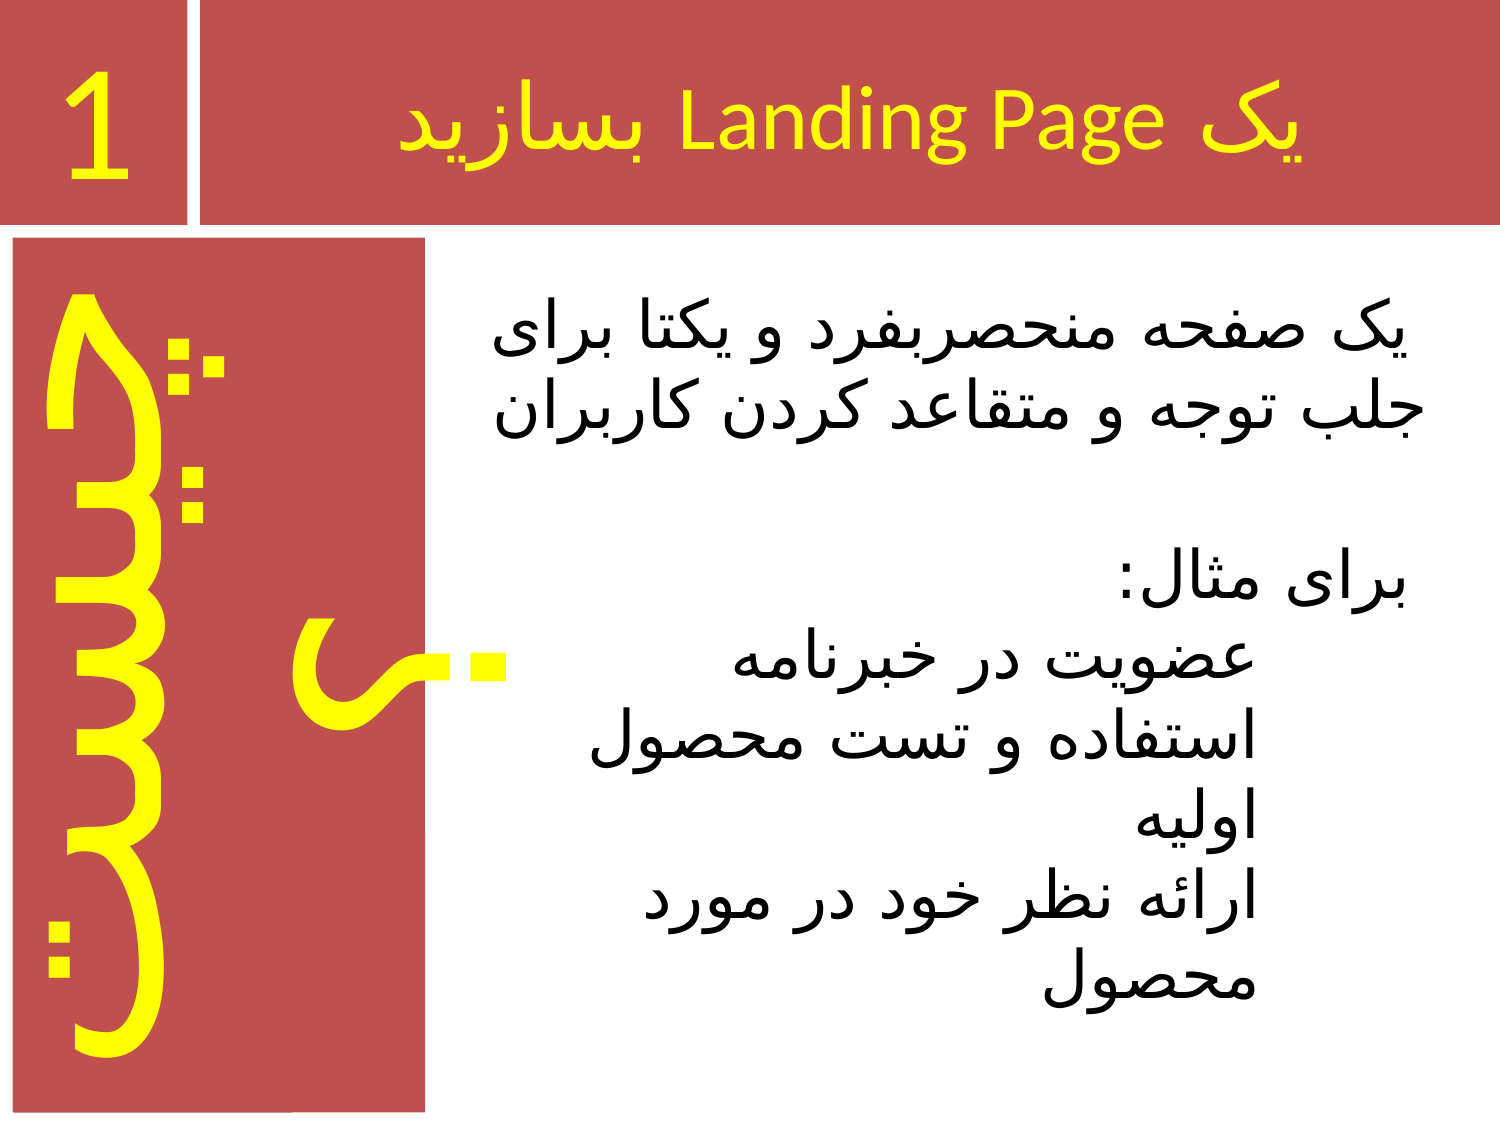

1
# یک Landing Page بسازید
چیست؟
یک صفحه منحصربفرد و یکتا برای جلب توجه و متقاعد کردن کاربران
برای مثال:
عضویت در خبرنامه
استفاده و تست محصول اولیه
ارائه نظر خود در مورد محصول